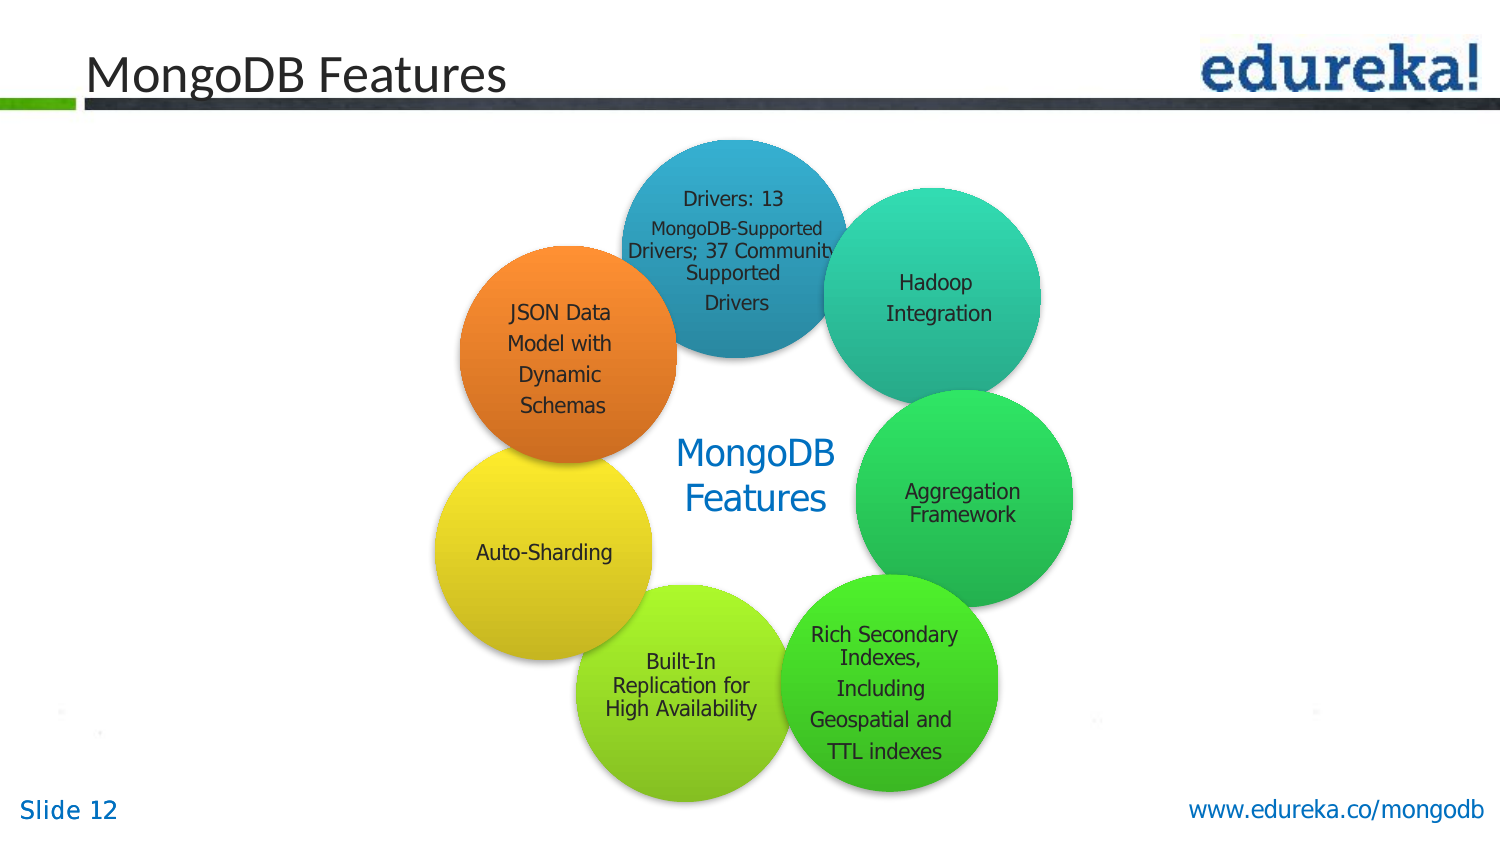

MongoDB Features

Drivers: 13
MongoDB-Supported Drivers; 37 Community-Supported
Drivers

Hadoop
 Integration

JSON Data
Model with
Dynamic
Schemas

Aggregation Framework
MongoDB
Features

Auto-Sharding

Rich Secondary Indexes,
Including
Geospatial and
TTL indexes

Built-In Replication for High Availability